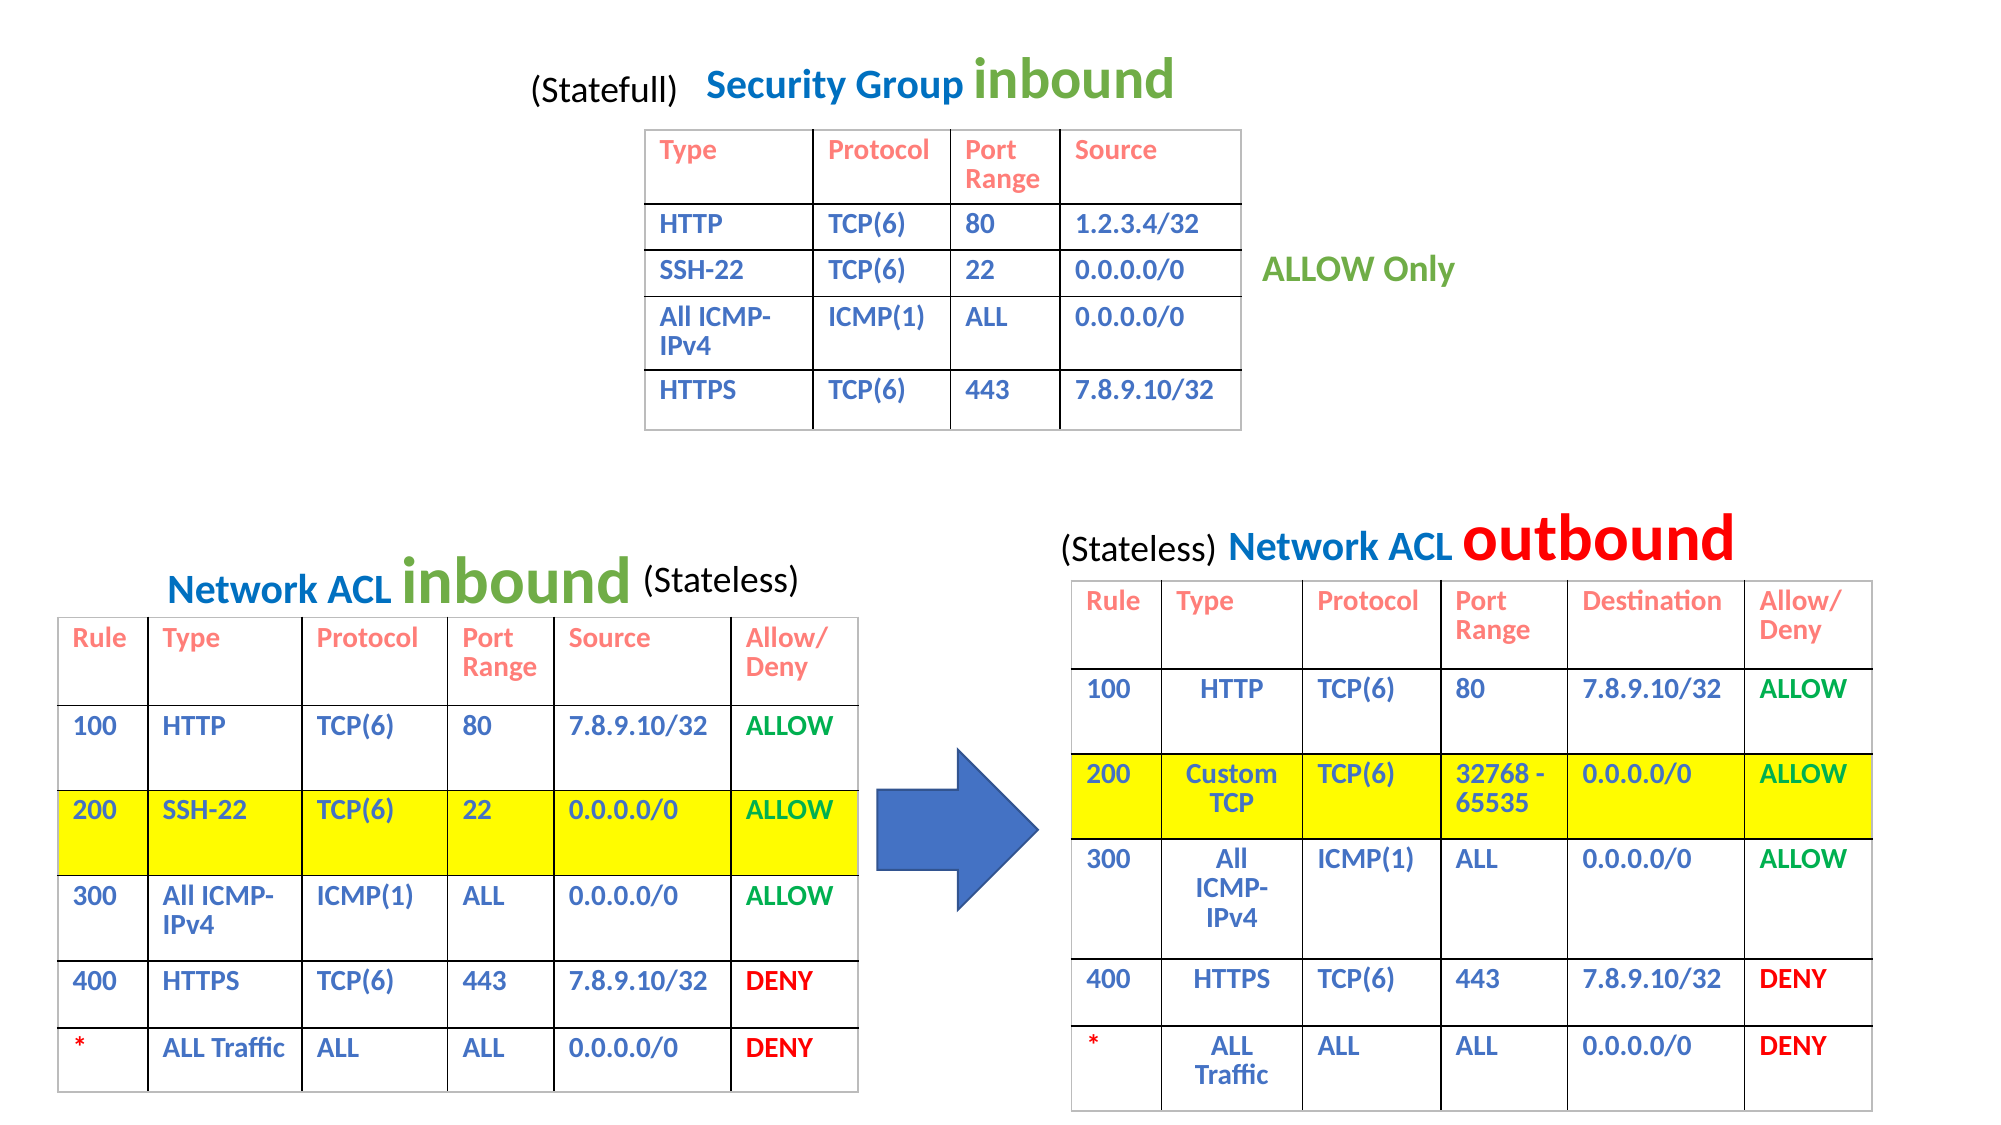

Security Group inbound
(Statefull)
| Type | Protocol | Port Range | Source |
| --- | --- | --- | --- |
| HTTP | TCP(6) | 80 | 1.2.3.4/32 |
| SSH-22 | TCP(6) | 22 | 0.0.0.0/0 |
| All ICMP-IPv4 | ICMP(1) | ALL | 0.0.0.0/0 |
| HTTPS | TCP(6) | 443 | 7.8.9.10/32 |
ALLOW Only
 Network ACL outbound
(Stateless)
 Network ACL inbound
(Stateless)
| Rule | Type | Protocol | Port Range | Destination | Allow/ Deny |
| --- | --- | --- | --- | --- | --- |
| 100 | HTTP | TCP(6) | 80 | 7.8.9.10/32 | ALLOW |
| 200 | Custom TCP | TCP(6) | 32768 -65535 | 0.0.0.0/0 | ALLOW |
| 300 | All ICMP-IPv4 | ICMP(1) | ALL | 0.0.0.0/0 | ALLOW |
| 400 | HTTPS | TCP(6) | 443 | 7.8.9.10/32 | DENY |
| \* | ALL Traffic | ALL | ALL | 0.0.0.0/0 | DENY |
| Rule | Type | Protocol | Port Range | Source | Allow/ Deny |
| --- | --- | --- | --- | --- | --- |
| 100 | HTTP | TCP(6) | 80 | 7.8.9.10/32 | ALLOW |
| 200 | SSH-22 | TCP(6) | 22 | 0.0.0.0/0 | ALLOW |
| 300 | All ICMP-IPv4 | ICMP(1) | ALL | 0.0.0.0/0 | ALLOW |
| 400 | HTTPS | TCP(6) | 443 | 7.8.9.10/32 | DENY |
| \* | ALL Traffic | ALL | ALL | 0.0.0.0/0 | DENY |